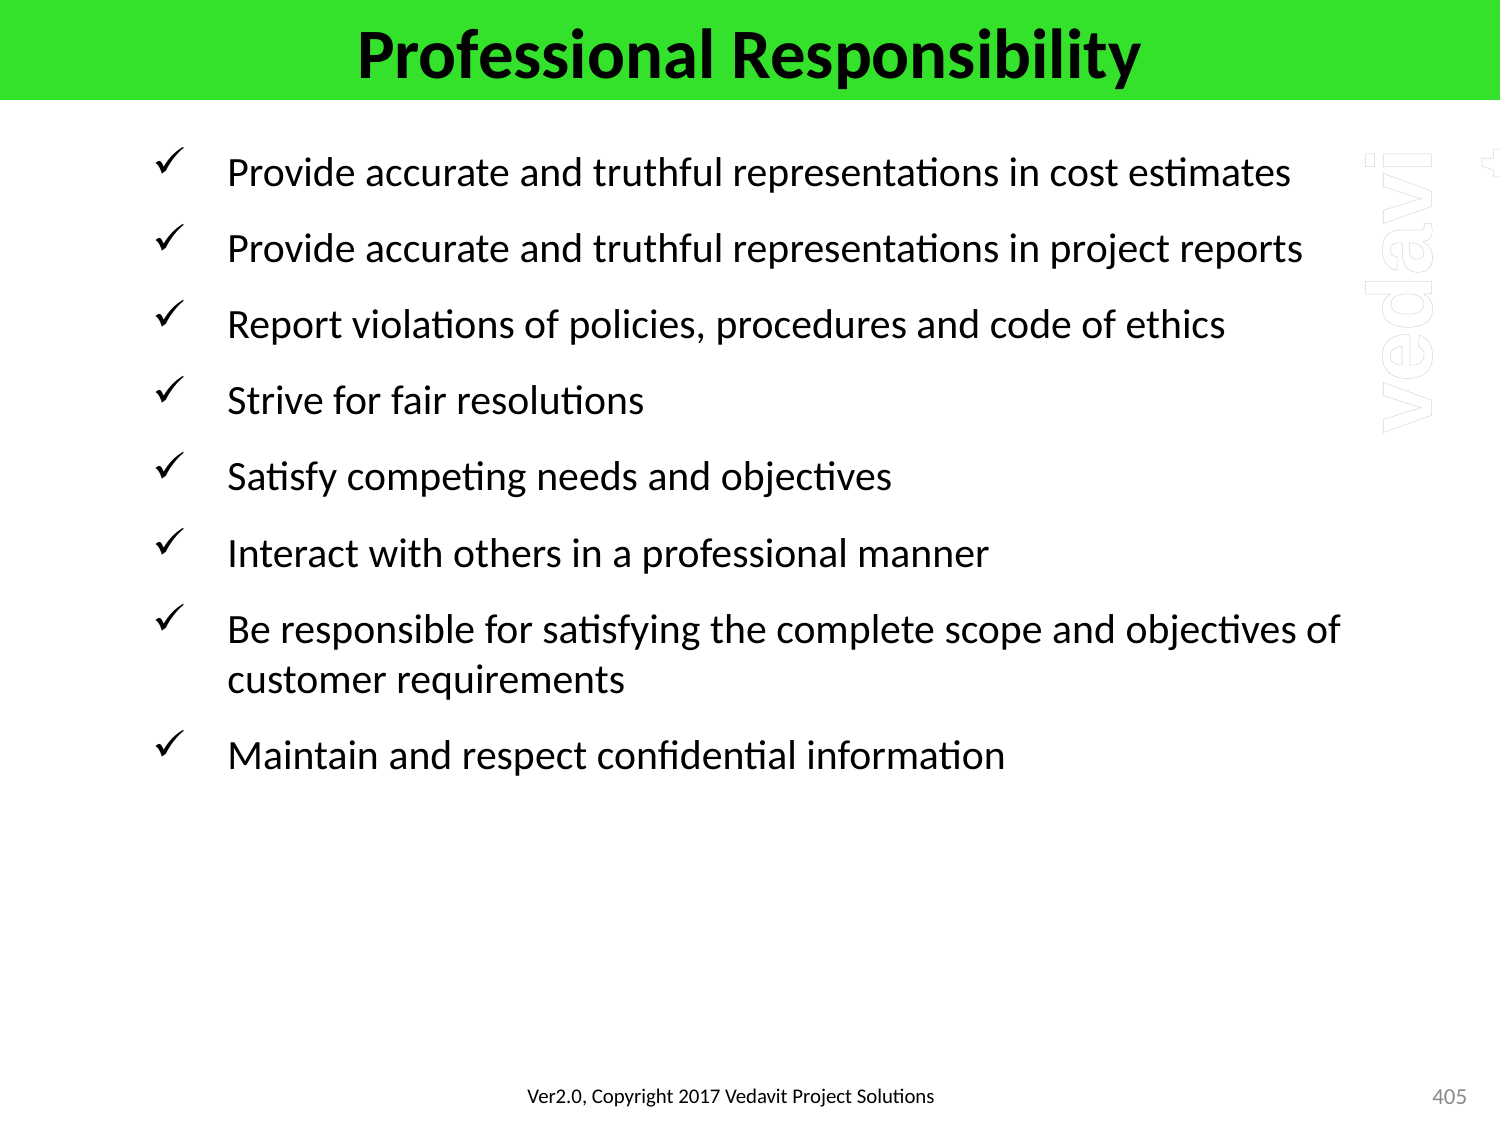

# Professional Responsibility

Provide accurate and truthful representations in cost estimates
Provide accurate and truthful representations in project reports
Report violations of policies, procedures and code of ethics
Strive for fair resolutions
Satisfy competing needs and objectives
Interact with others in a professional manner
Be responsible for satisfying the complete scope and objectives of customer requirements
Maintain and respect confidential information

405